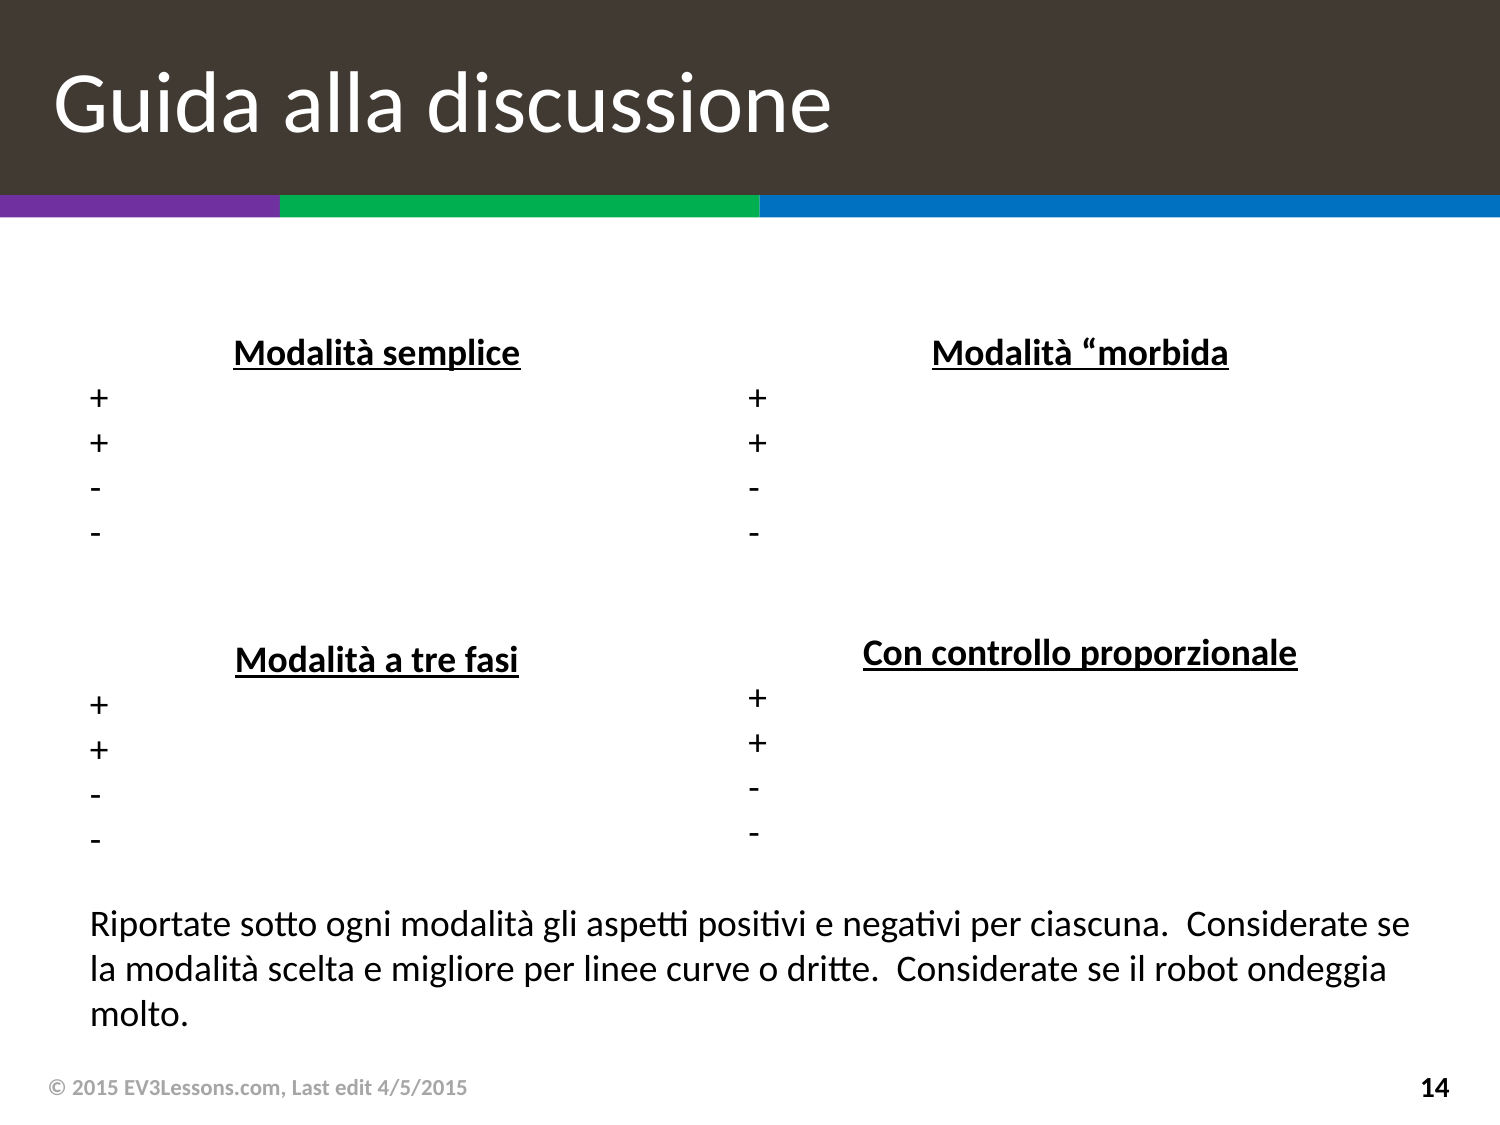

# Guida alla discussione
Modalità semplice
+
+
-
-
Modalità “morbida
+
+
-
-
Con controllo proporzionale
+
+
-
-
Modalità a tre fasi
+
+
-
-
Riportate sotto ogni modalità gli aspetti positivi e negativi per ciascuna.  Considerate se la modalità scelta e migliore per linee curve o dritte.  Considerate se il robot ondeggia molto.
© 2015 EV3Lessons.com, Last edit 4/5/2015
14